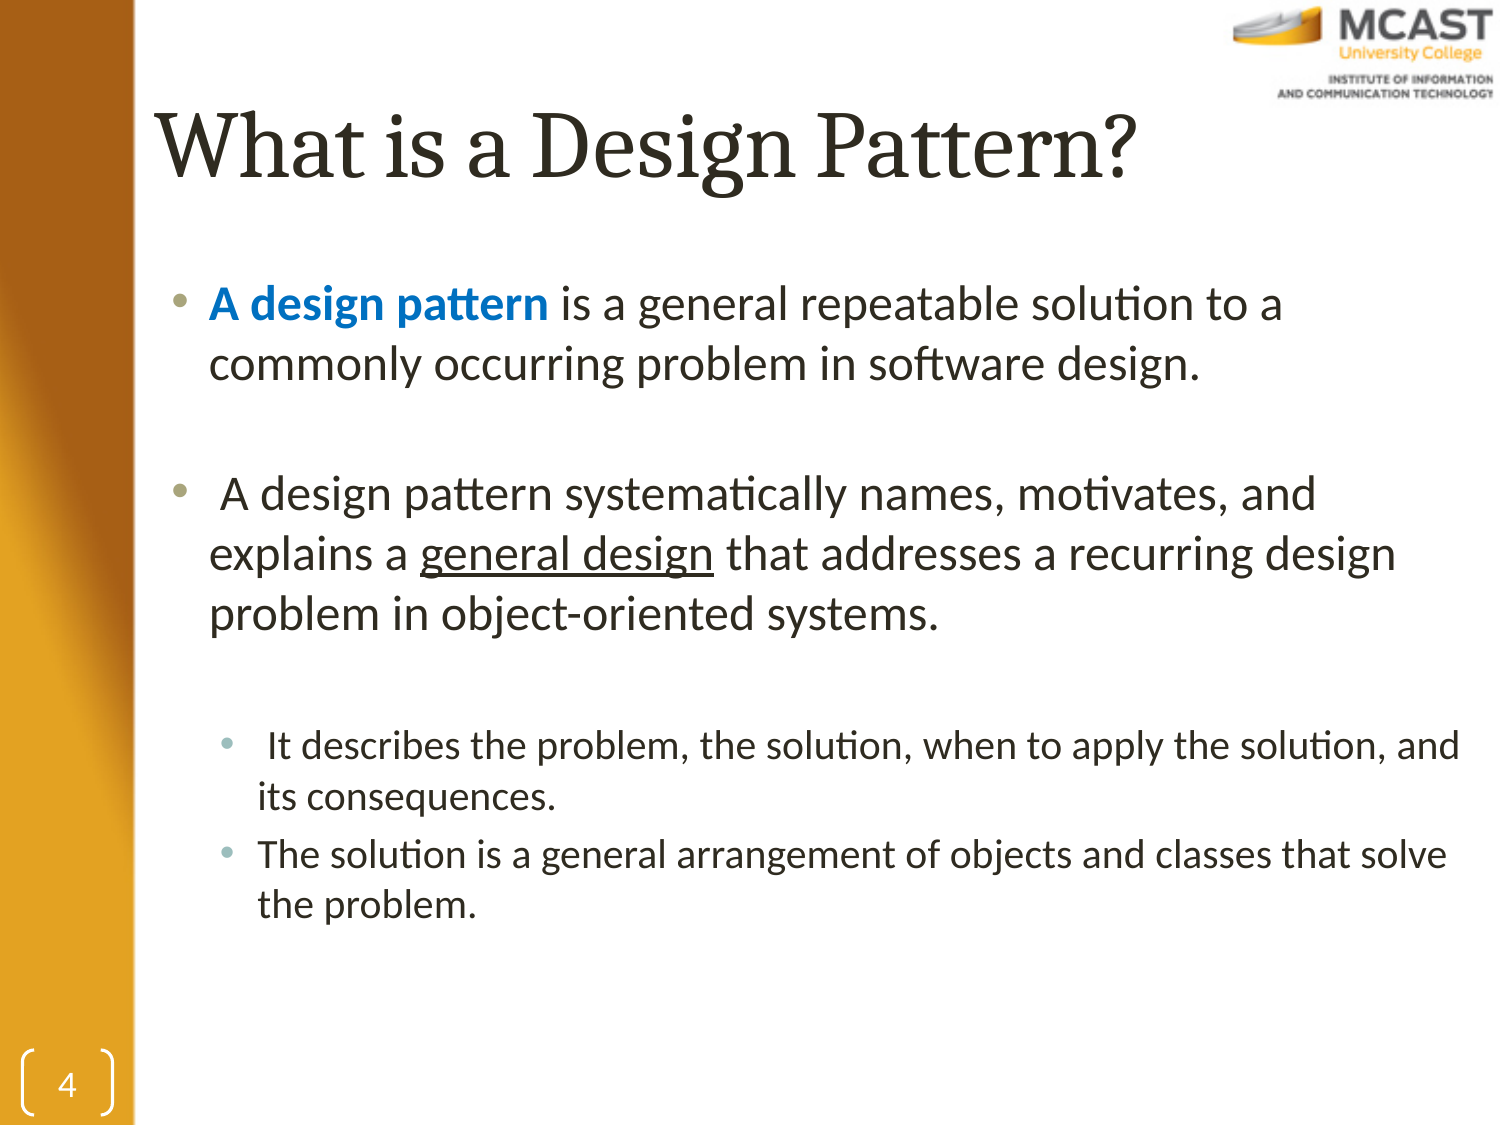

# What is a Design Pattern?
A design pattern is a general repeatable solution to a commonly occurring problem in software design.
 A design pattern systematically names, motivates, and explains a general design that addresses a recurring design problem in object-oriented systems.

 It describes the problem, the solution, when to apply the solution, and its consequences.
The solution is a general arrangement of objects and classes that solve the problem.
4